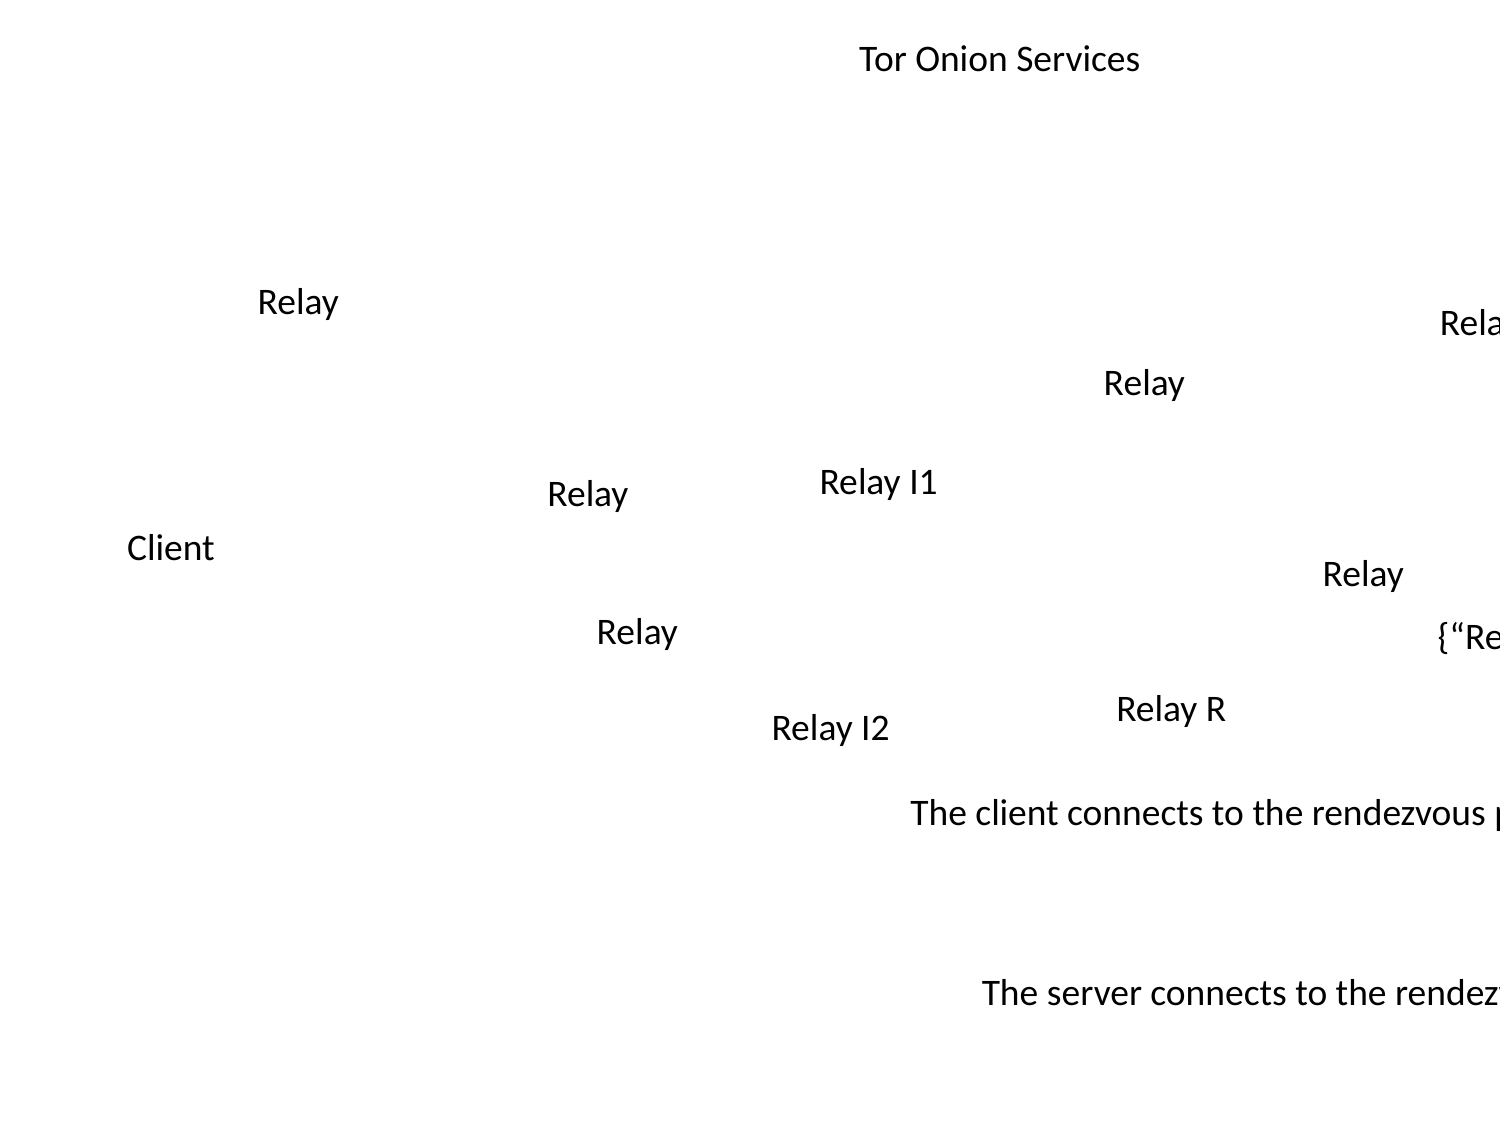

Tor Onion Services
Relay
Relay
Relay
Relay I1
Relay
Server
Client
Relay
Relay
{“Rendezvous at R. The secret is K.”}PK
Relay R
Relay I2
The client connects to the rendezvous point and waits
The server connects to the rendezvous point